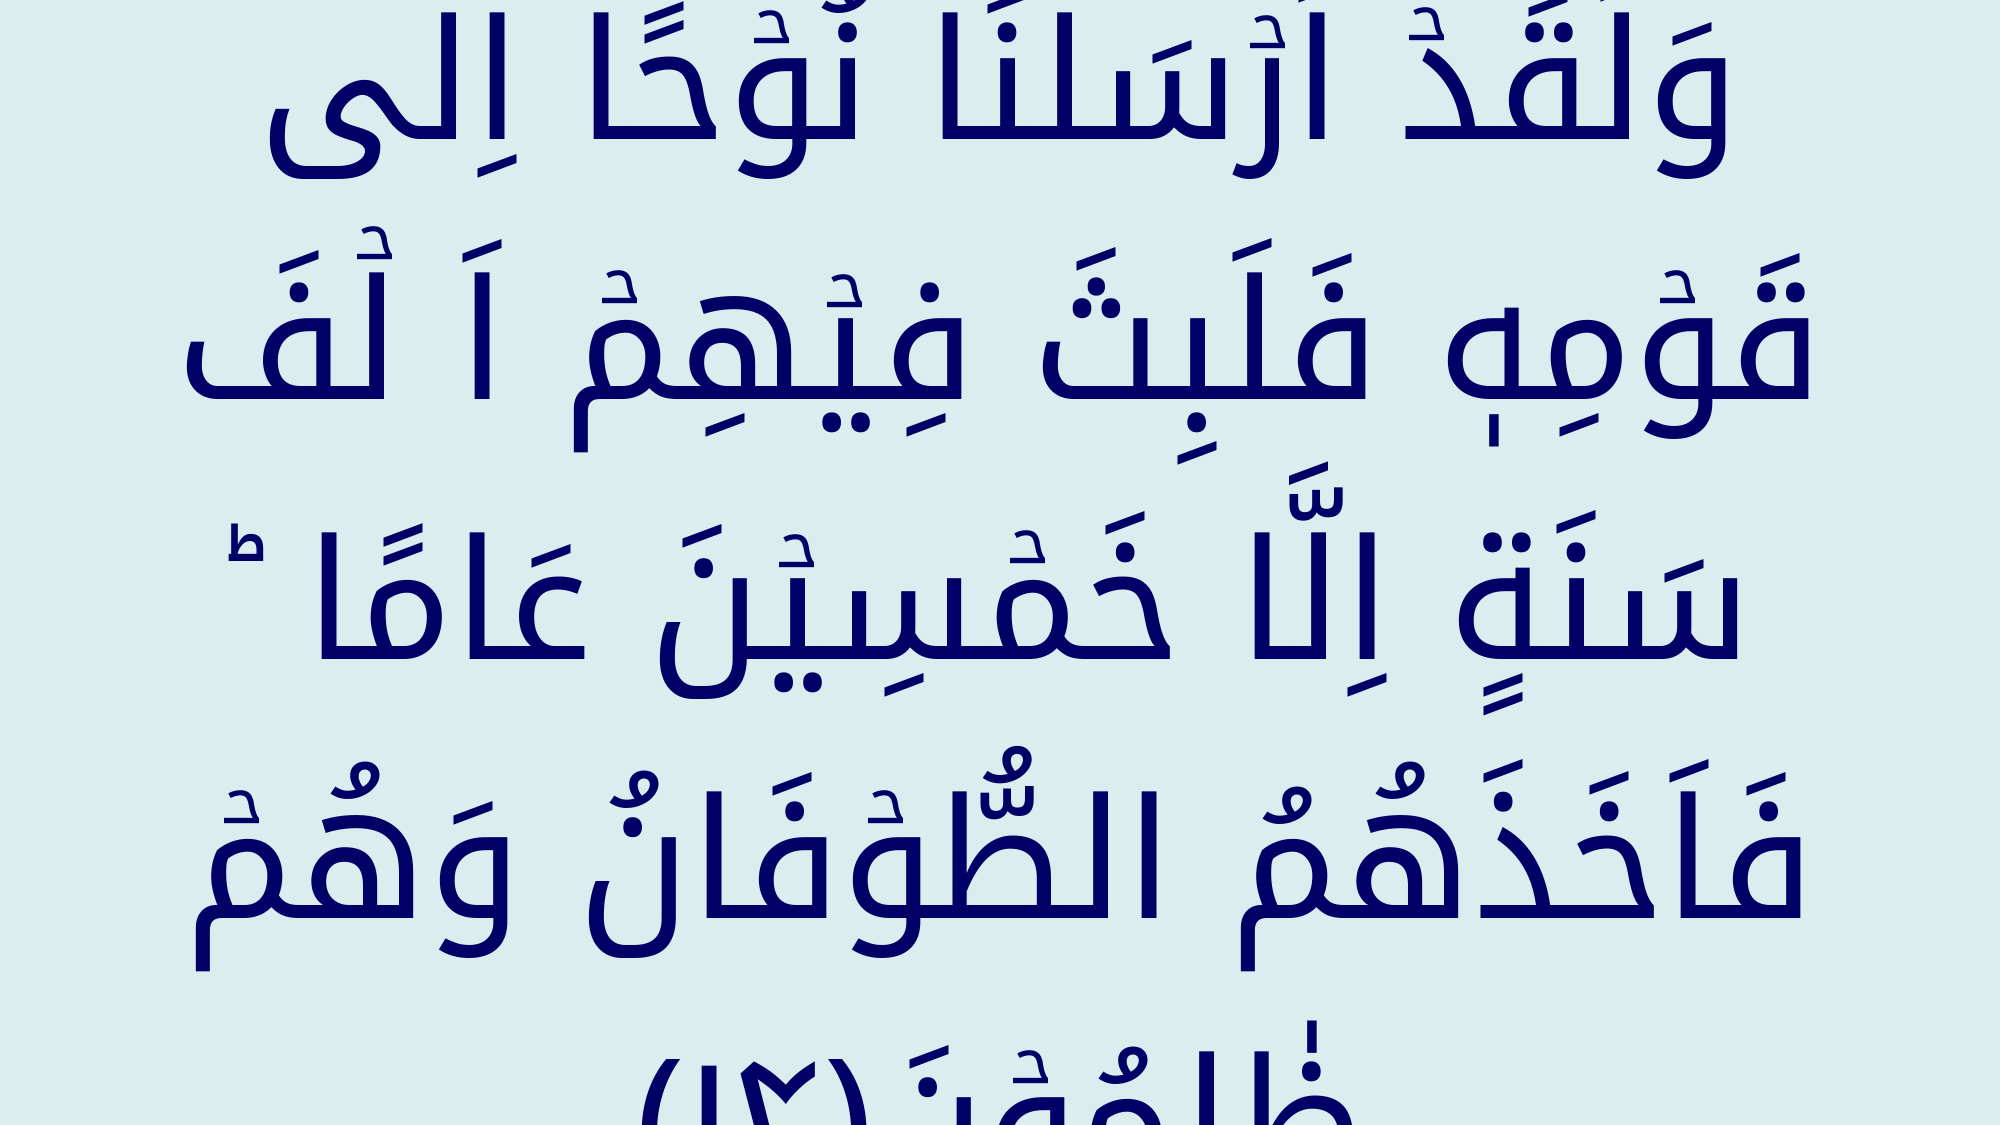

وَلَقَدۡ اَرۡسَلۡنَا نُوۡحًا اِلٰى قَوۡمِهٖ فَلَبِثَ فِيۡهِمۡ اَ لۡفَ سَنَةٍ اِلَّا خَمۡسِيۡنَ عَامًا ؕ فَاَخَذَهُمُ الطُّوۡفَانُ وَهُمۡ ظٰلِمُوۡنَ‏﴿﻿۱۴﻿﴾